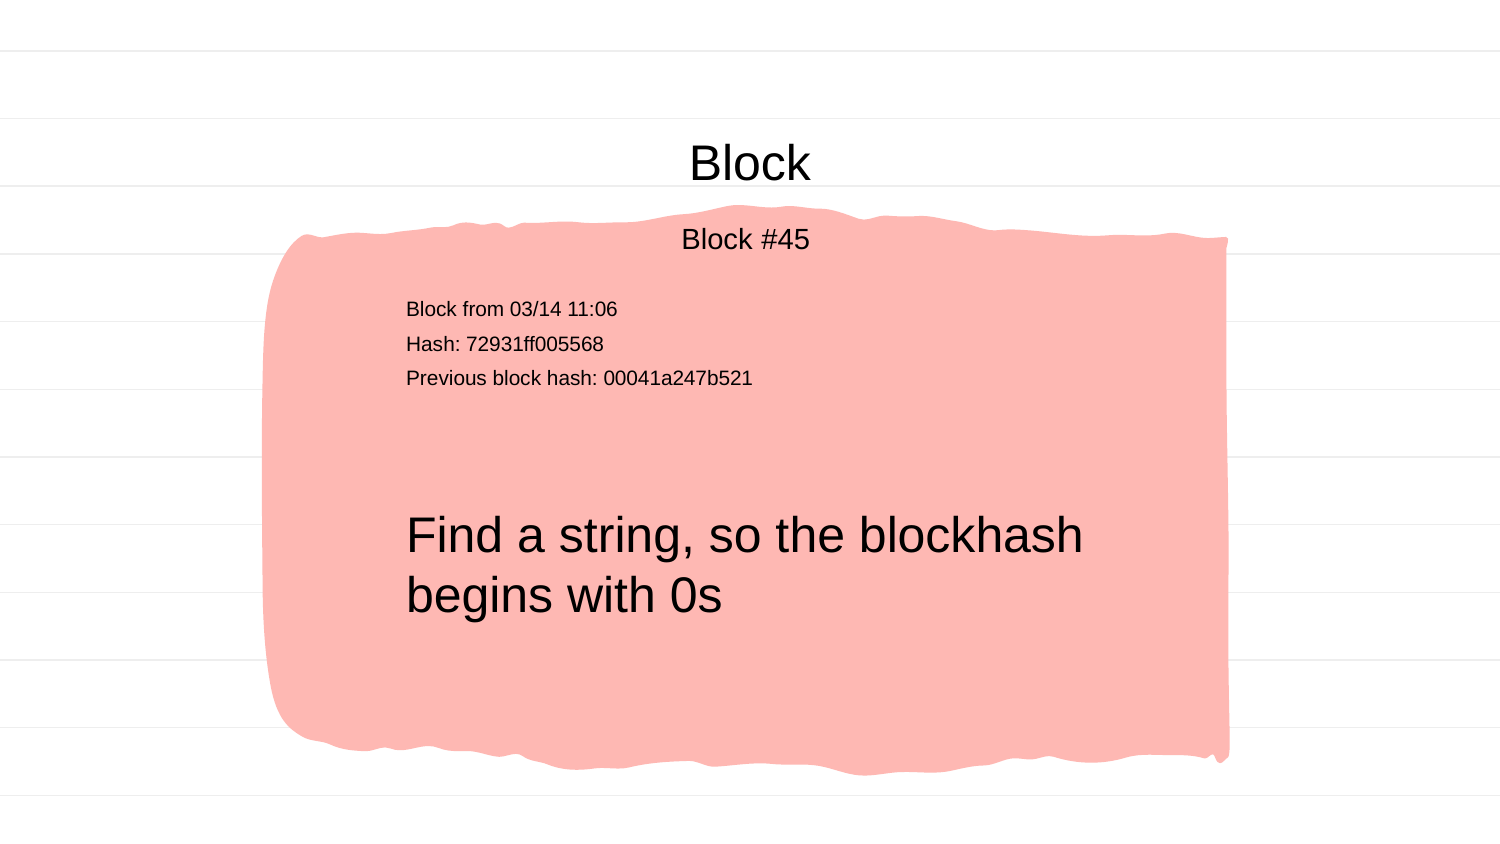

Block
Block #45
Block from 03/14 11:06
Hash: 72931ff005568
Previous block hash: 00041a247b521
Find a string, so the blockhash begins with 0s